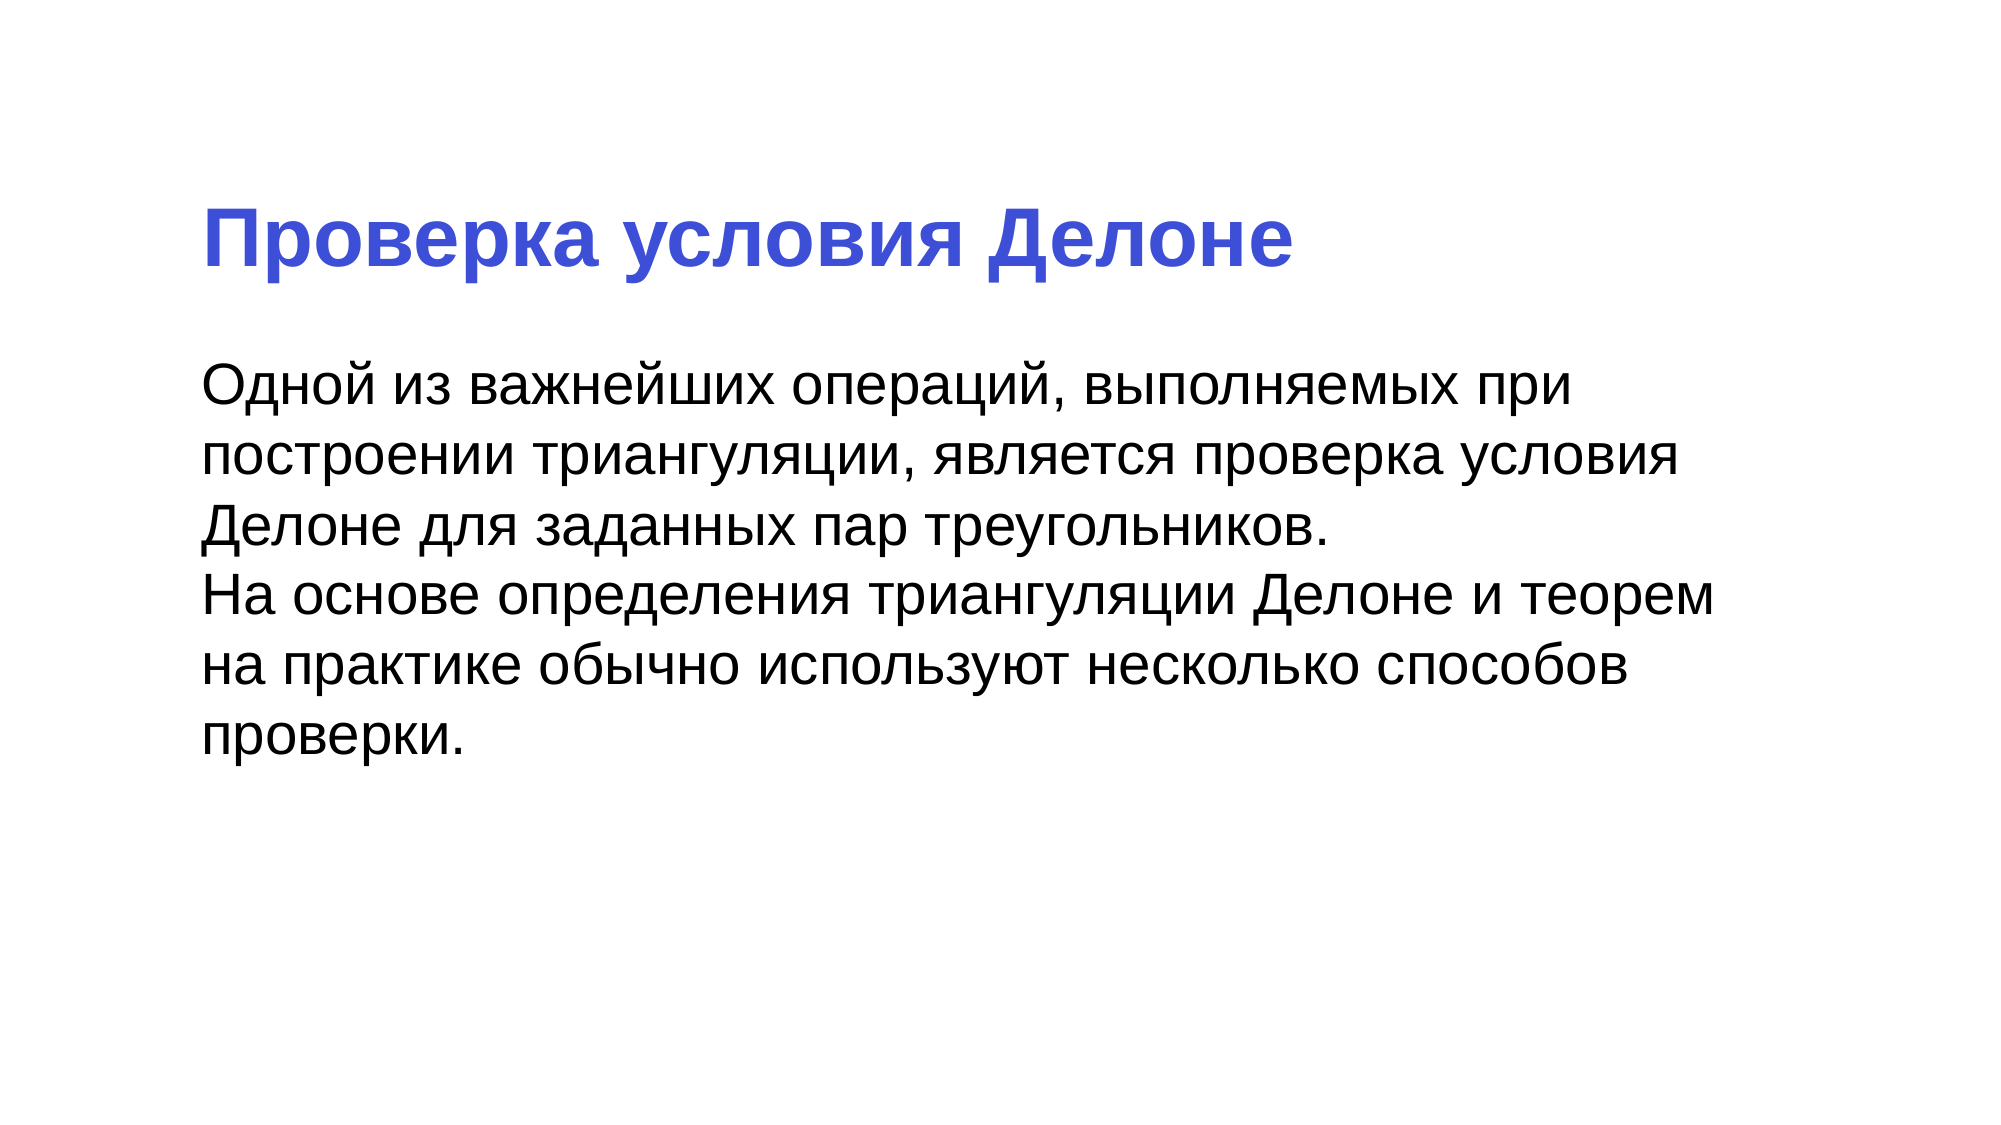

Проверка условия Делоне
Одной из важнейших операций, выполняемых при построении триангуляции, является проверка условия Делоне для заданных пар треугольников.
На основе определения триангуляции Делоне и теорем
на практике обычно используют несколько способов проверки.